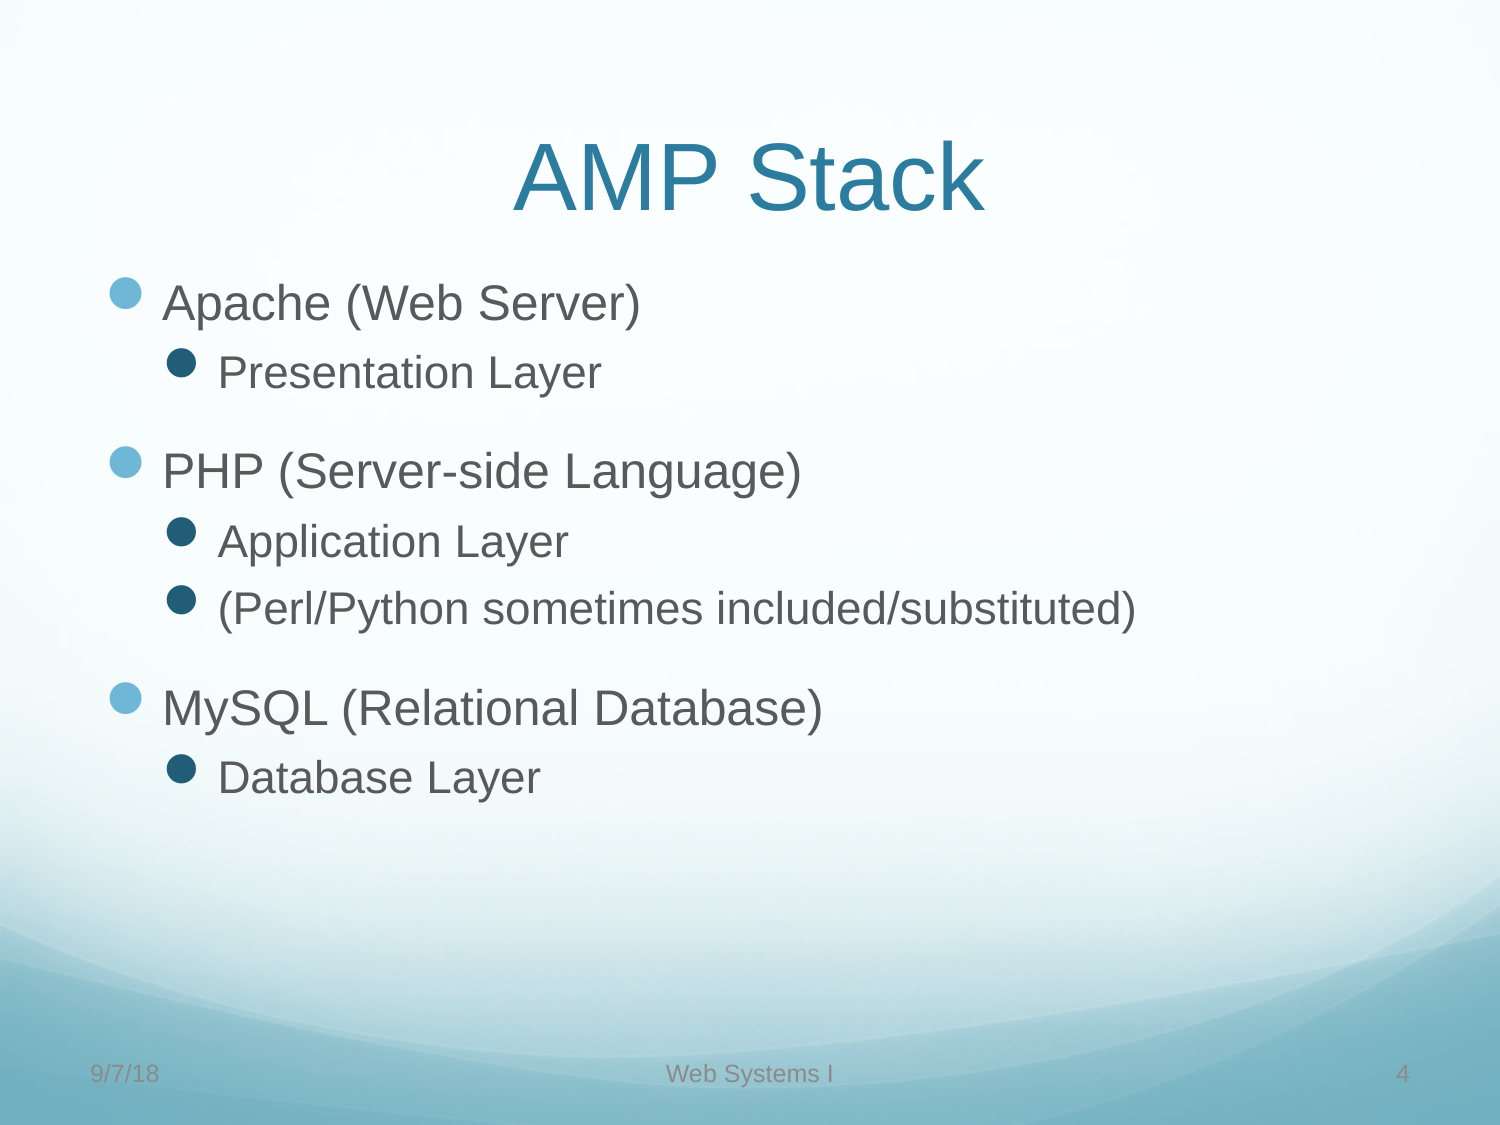

# AMP Stack
Apache (Web Server)
Presentation Layer
PHP (Server-side Language)
Application Layer
(Perl/Python sometimes included/substituted)
MySQL (Relational Database)
Database Layer
9/7/18
Web Systems I
4